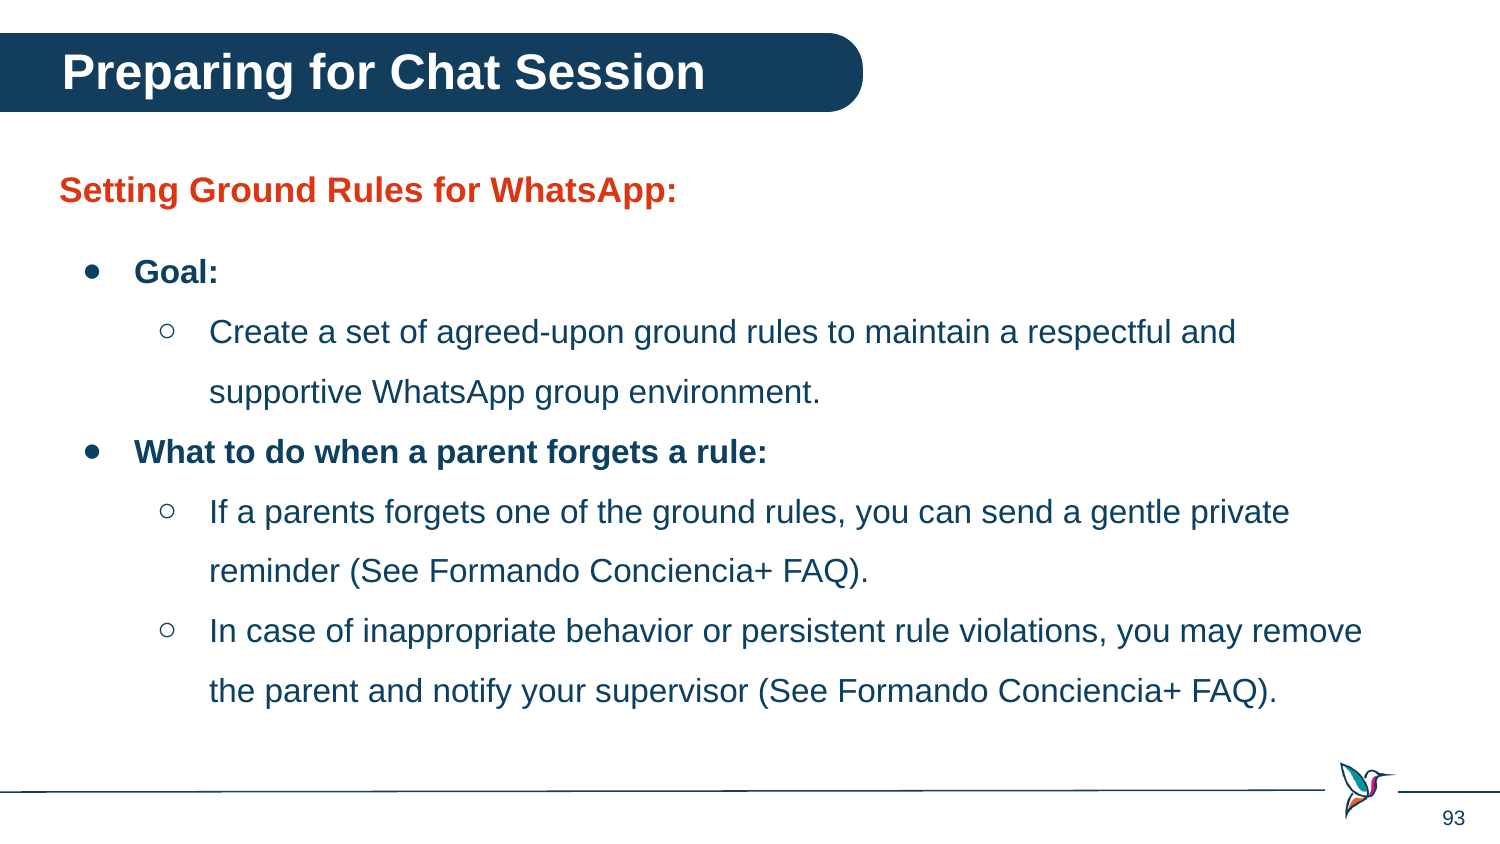

Preparing for Chat Session
Setting Ground Rules for WhatsApp:
Goal:
Create a set of agreed-upon ground rules to maintain a respectful and supportive WhatsApp group environment.
What to do when a parent forgets a rule:
If a parents forgets one of the ground rules, you can send a gentle private reminder (See Formando Conciencia+ FAQ).
In case of inappropriate behavior or persistent rule violations, you may remove the parent and notify your supervisor (See Formando Conciencia+ FAQ).